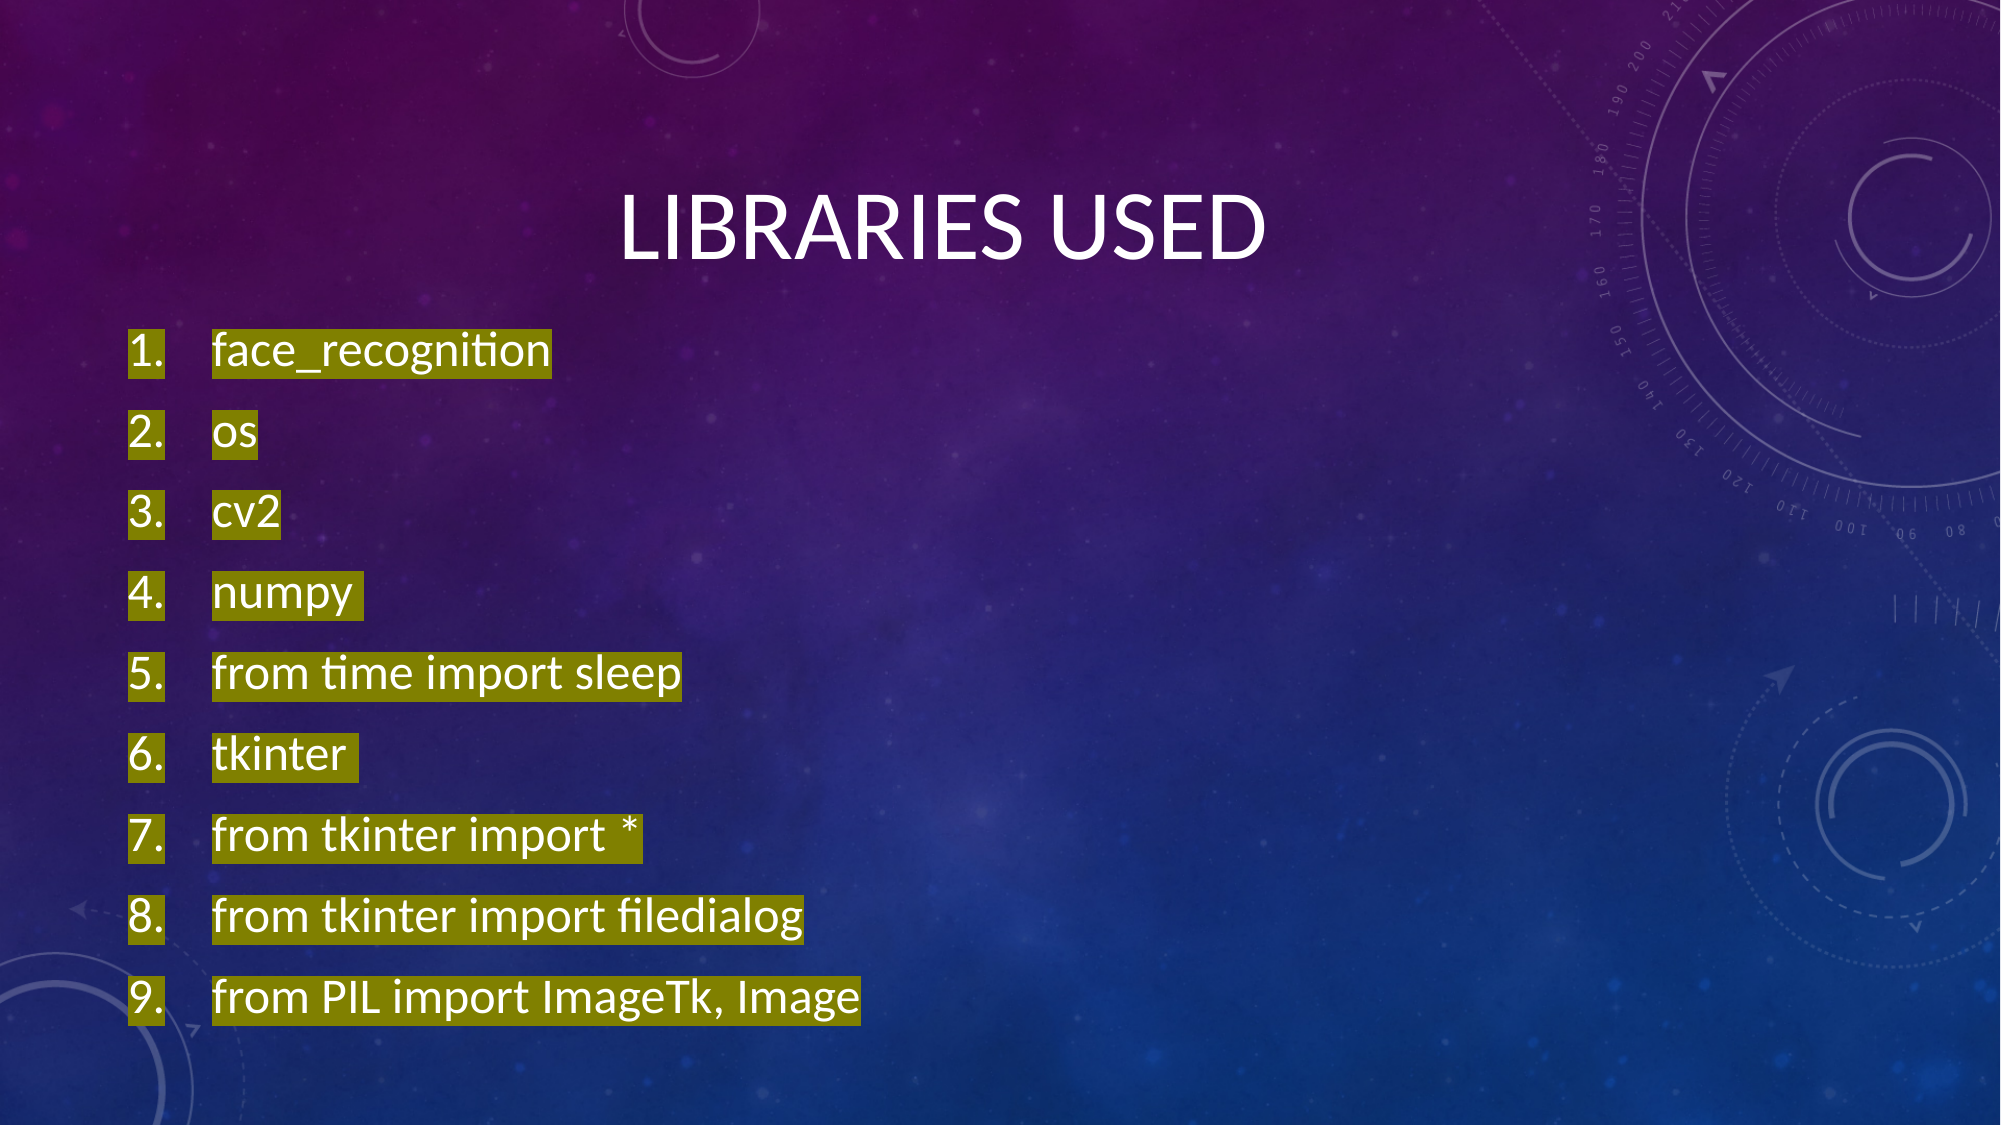

# LIBRARIES USED
face_recognition
os
cv2
numpy
from time import sleep
tkinter
from tkinter import *
from tkinter import filedialog
from PIL import ImageTk, Image